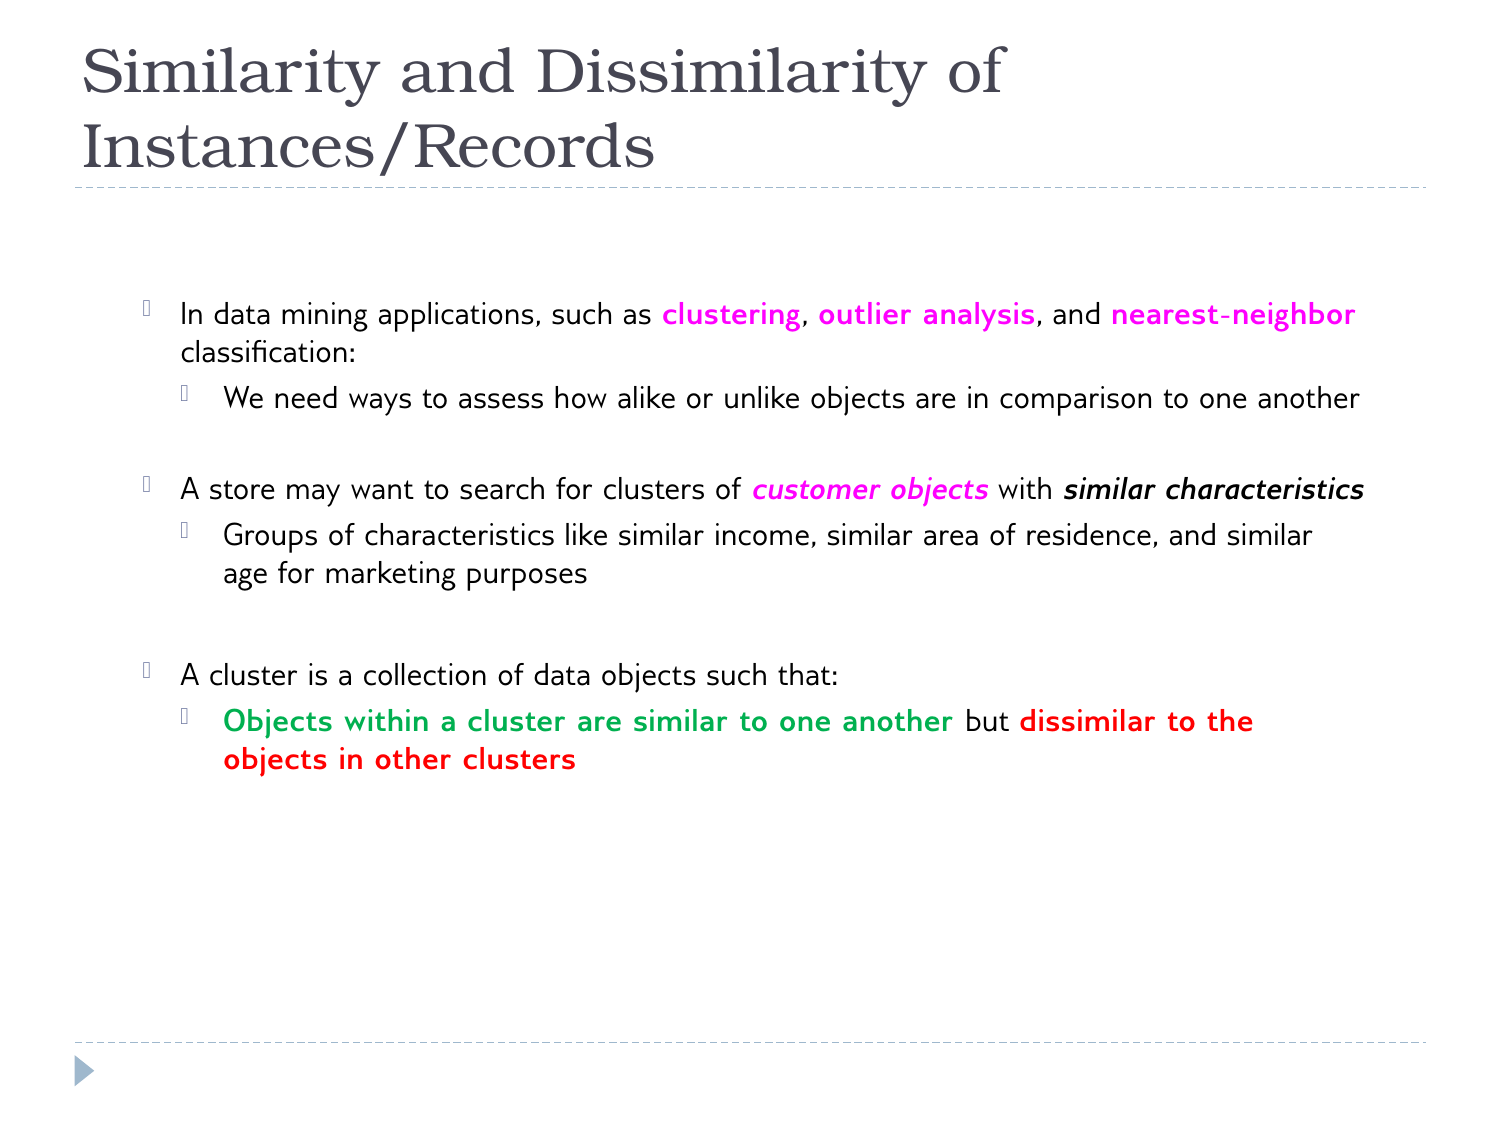

# Similarity and Dissimilarity of Instances/Records
In data mining applications, such as clustering, outlier analysis, and nearest-neighbor classification:
We need ways to assess how alike or unlike objects are in comparison to one another

A store may want to search for clusters of customer objects with similar characteristics
Groups of characteristics like similar income, similar area of residence, and similar age for marketing purposes

A cluster is a collection of data objects such that:
Objects within a cluster are similar to one another but dissimilar to the objects in other clusters
124